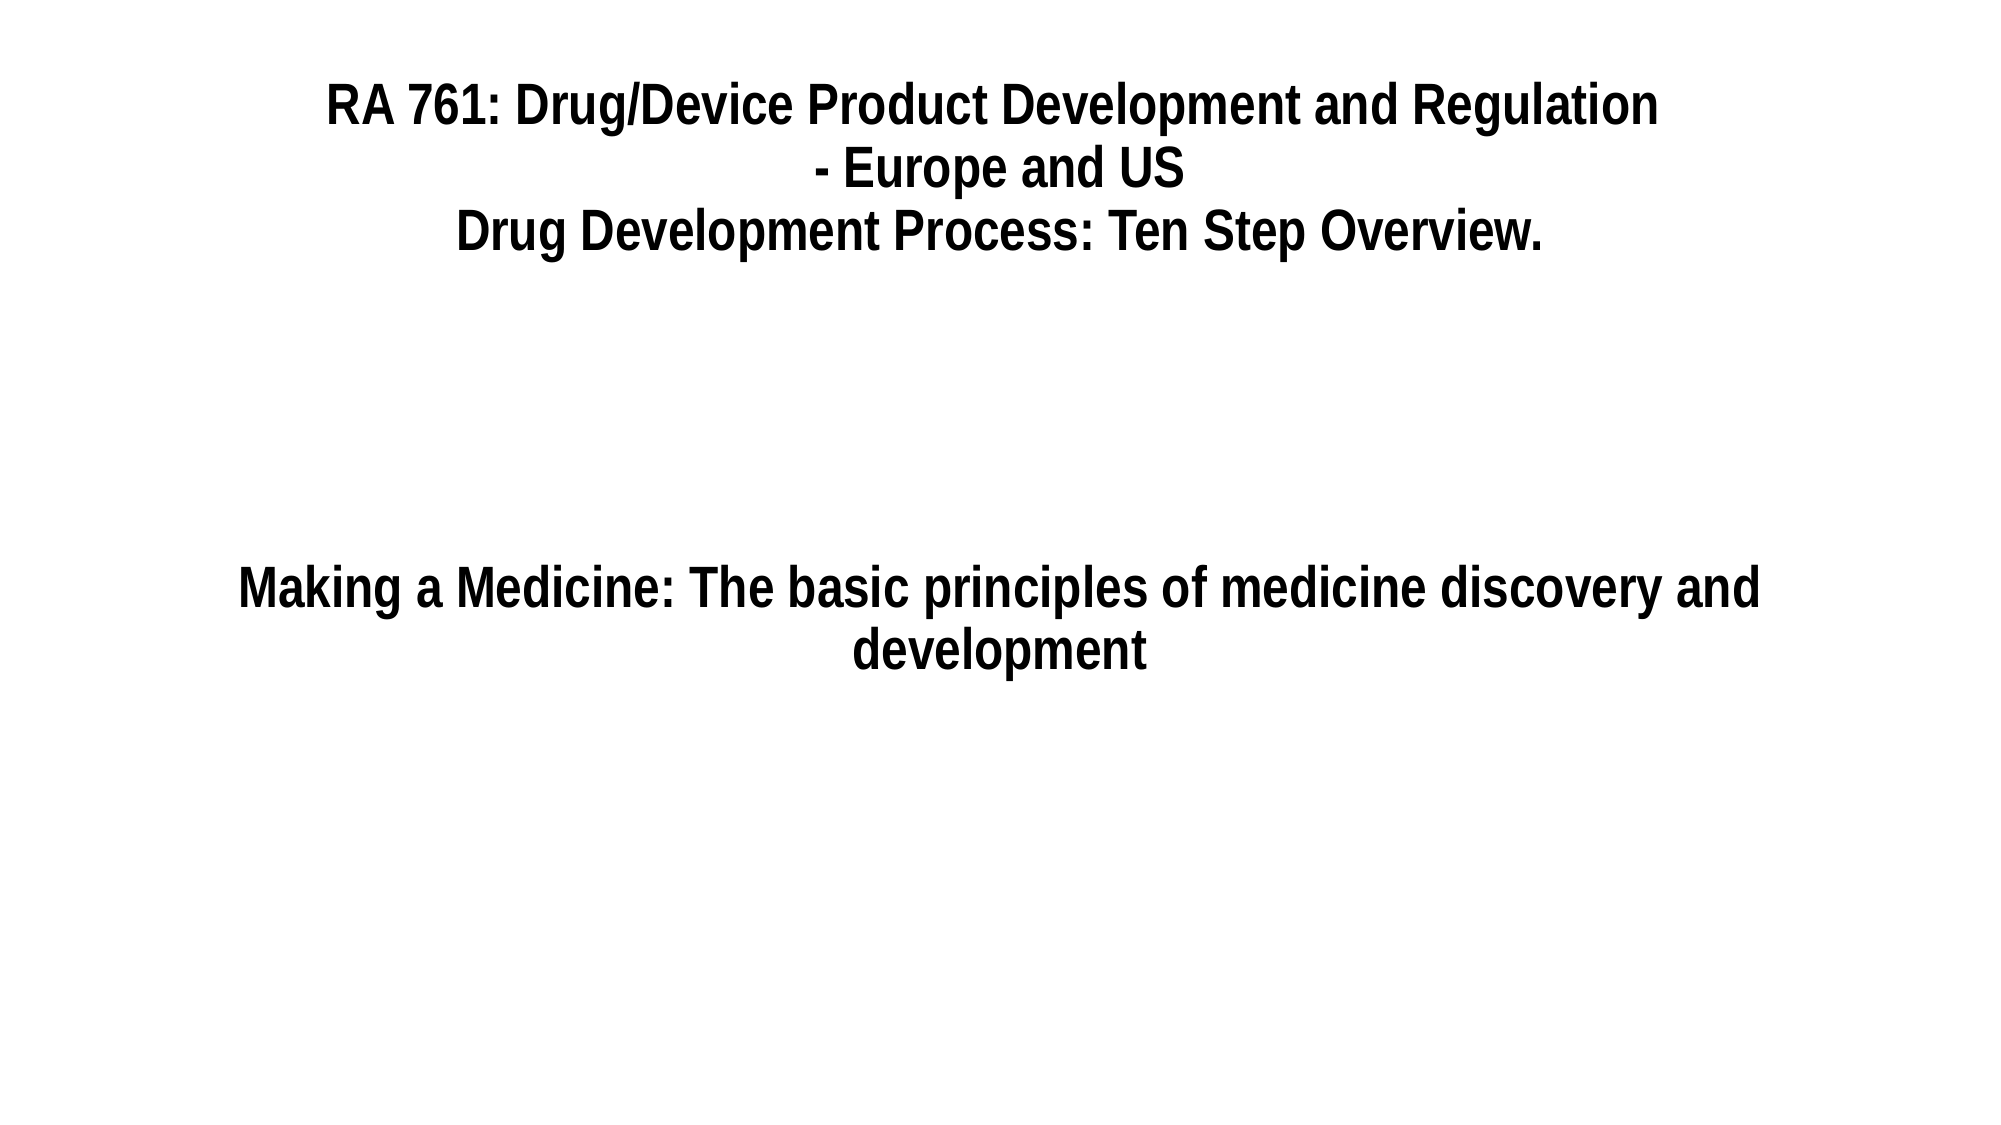

# RA 761: Drug/Device Product Development and Regulation - Europe and US Drug Development Process: Ten Step Overview.

Making a Medicine: The basic principles of medicine discovery and development